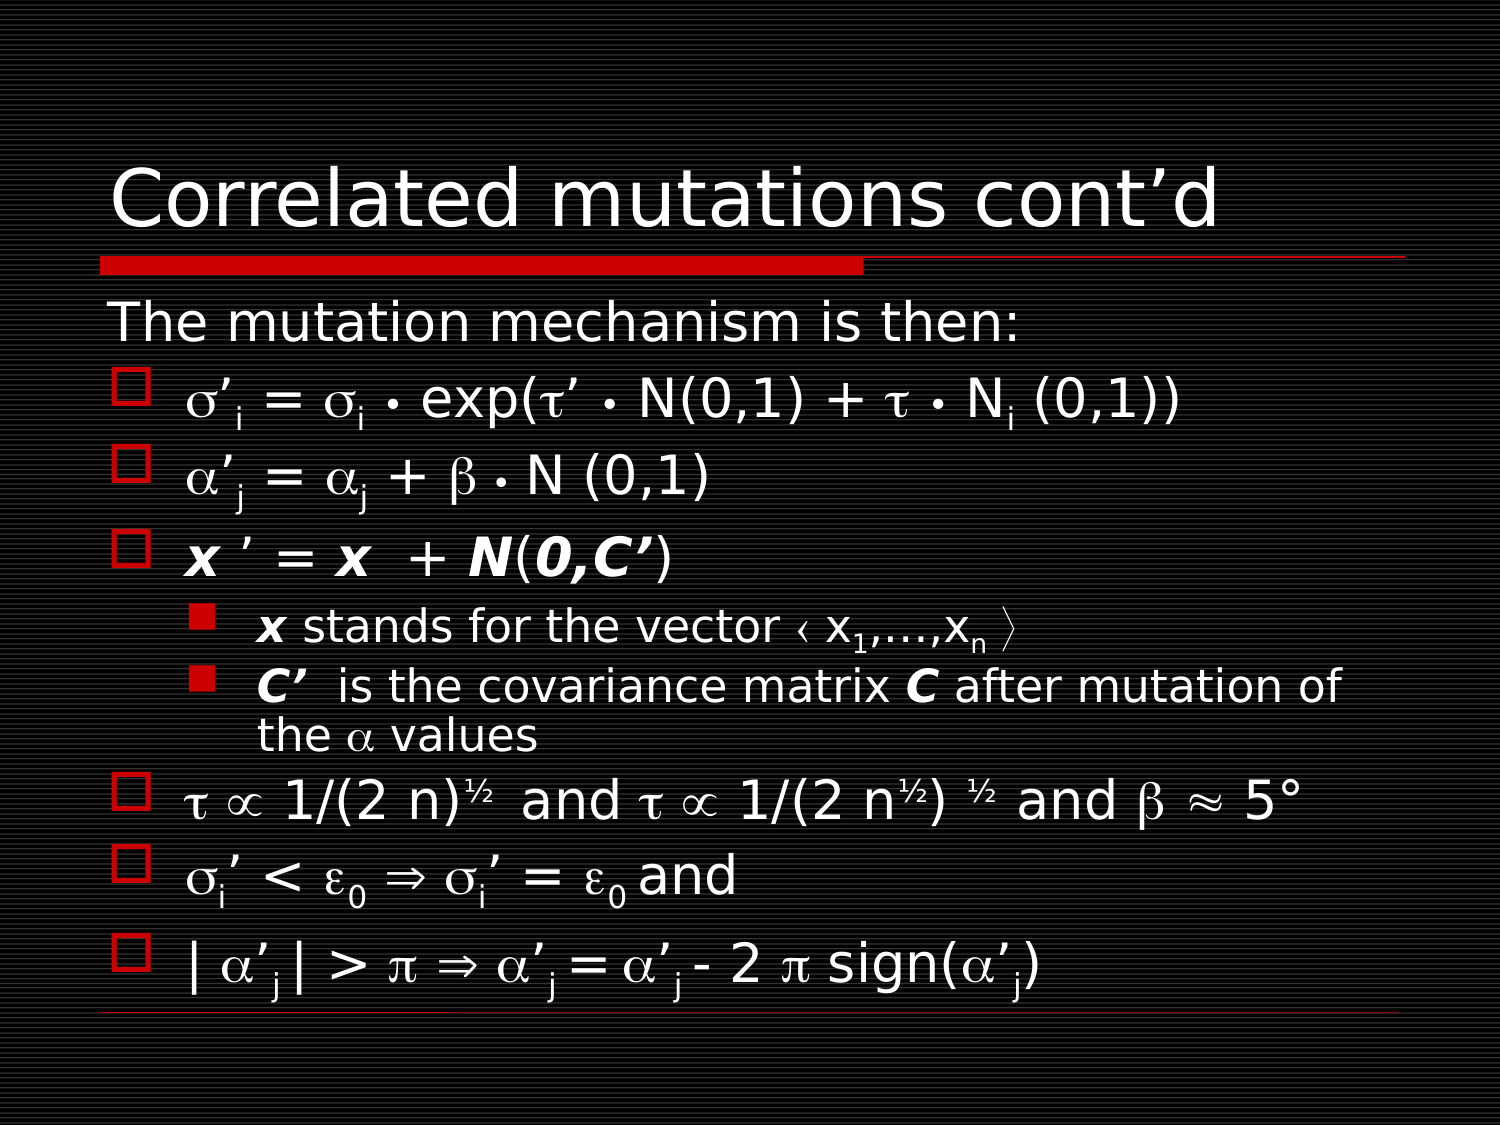

# Correlated mutations cont’d
The mutation mechanism is then:
σ’i = σi • exp(τ’ • N(0,1) + τ • Ni (0,1))
α’j = αj + β • N (0,1)
x ’ = x  + N(0,C’)
x stands for the vector 〈 x1,…,xn 〉
C’  is the covariance matrix C after mutation of the α values
τ ∝ 1/(2 n)½  and τ ∝ 1/(2 n½) ½  and β ≈ 5°
σi’ < ε0 ⇒ σi’ = ε0 and
| α’j | > π ⇒ α’j = α’j - 2 π sign(α’j)